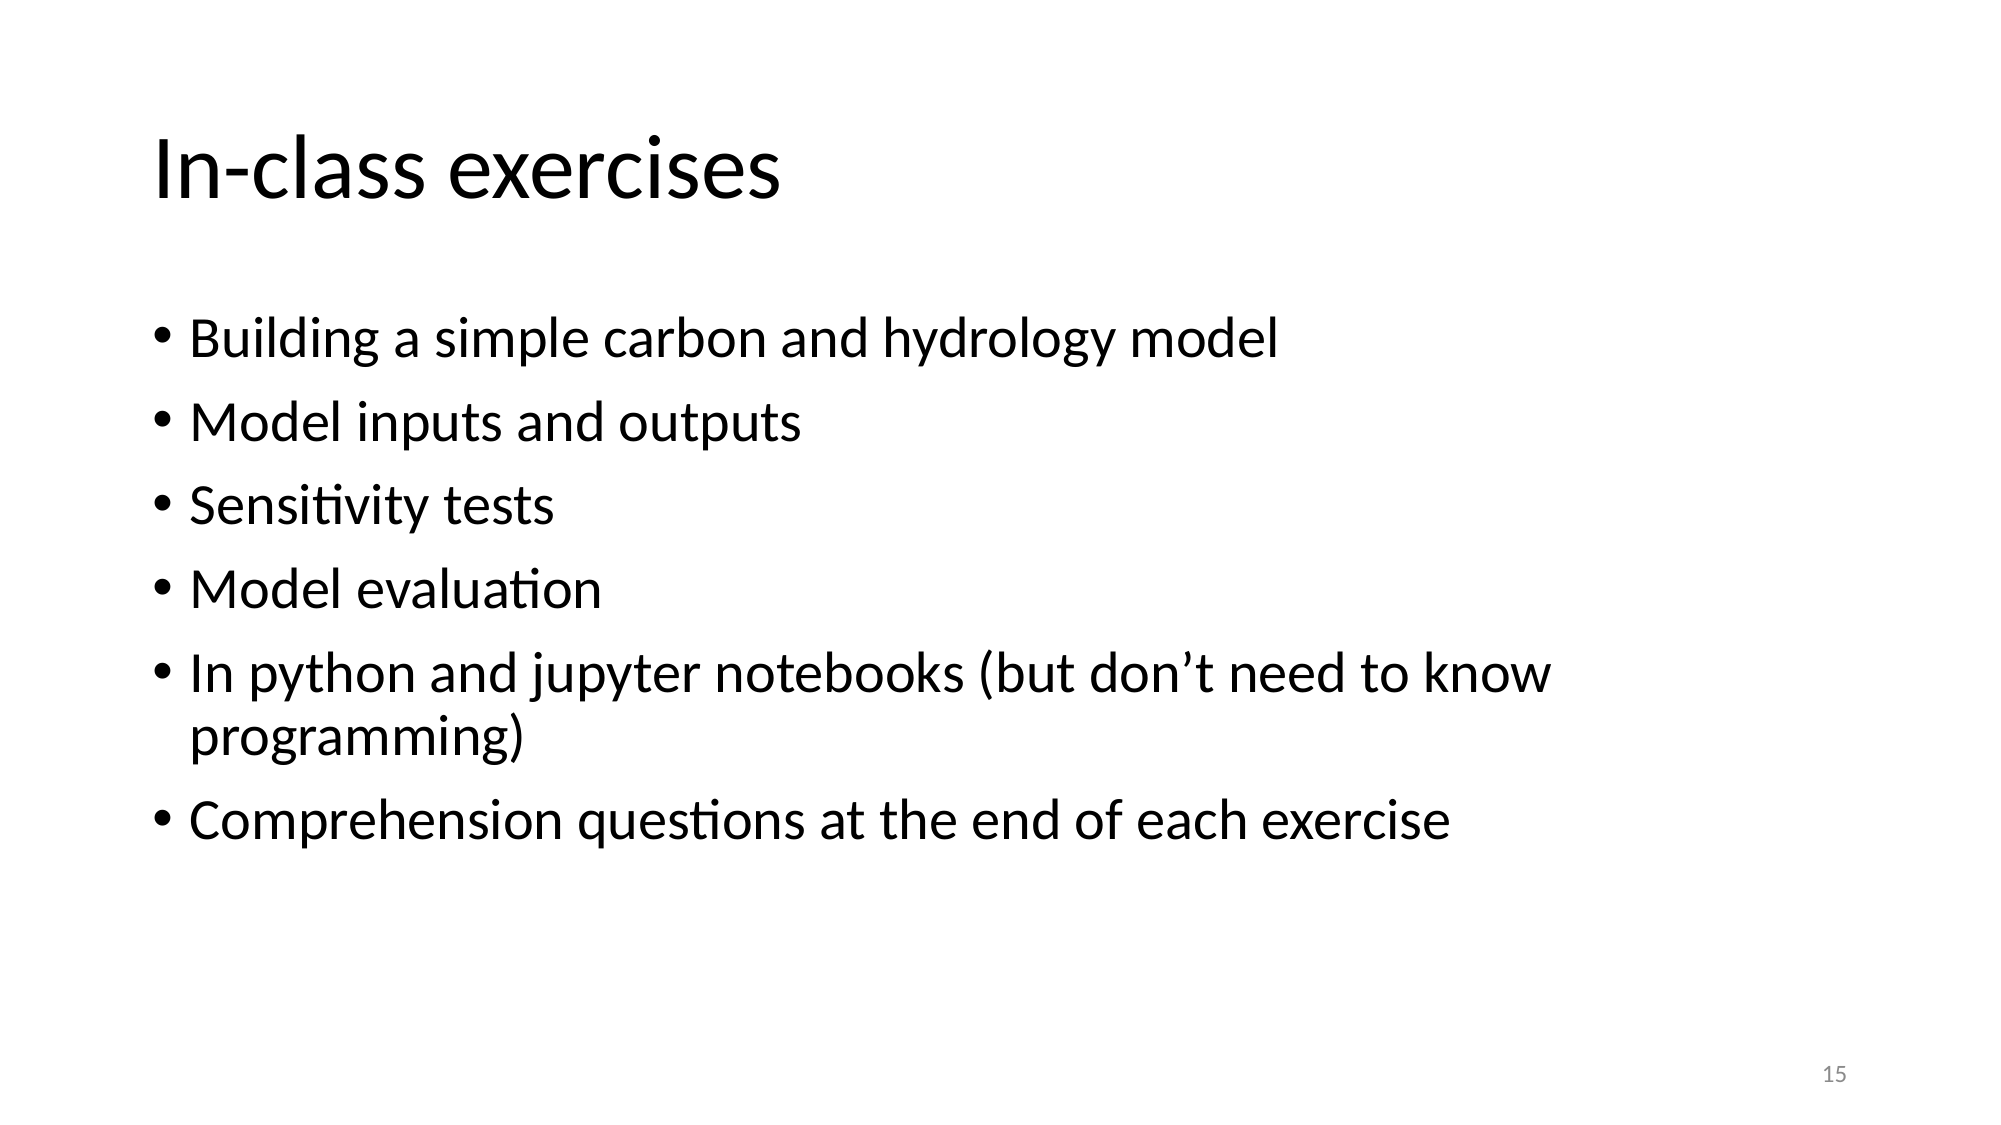

# In-class exercises
Building a simple carbon and hydrology model
Model inputs and outputs
Sensitivity tests
Model evaluation
In python and jupyter notebooks (but don’t need to know programming)
Comprehension questions at the end of each exercise
15